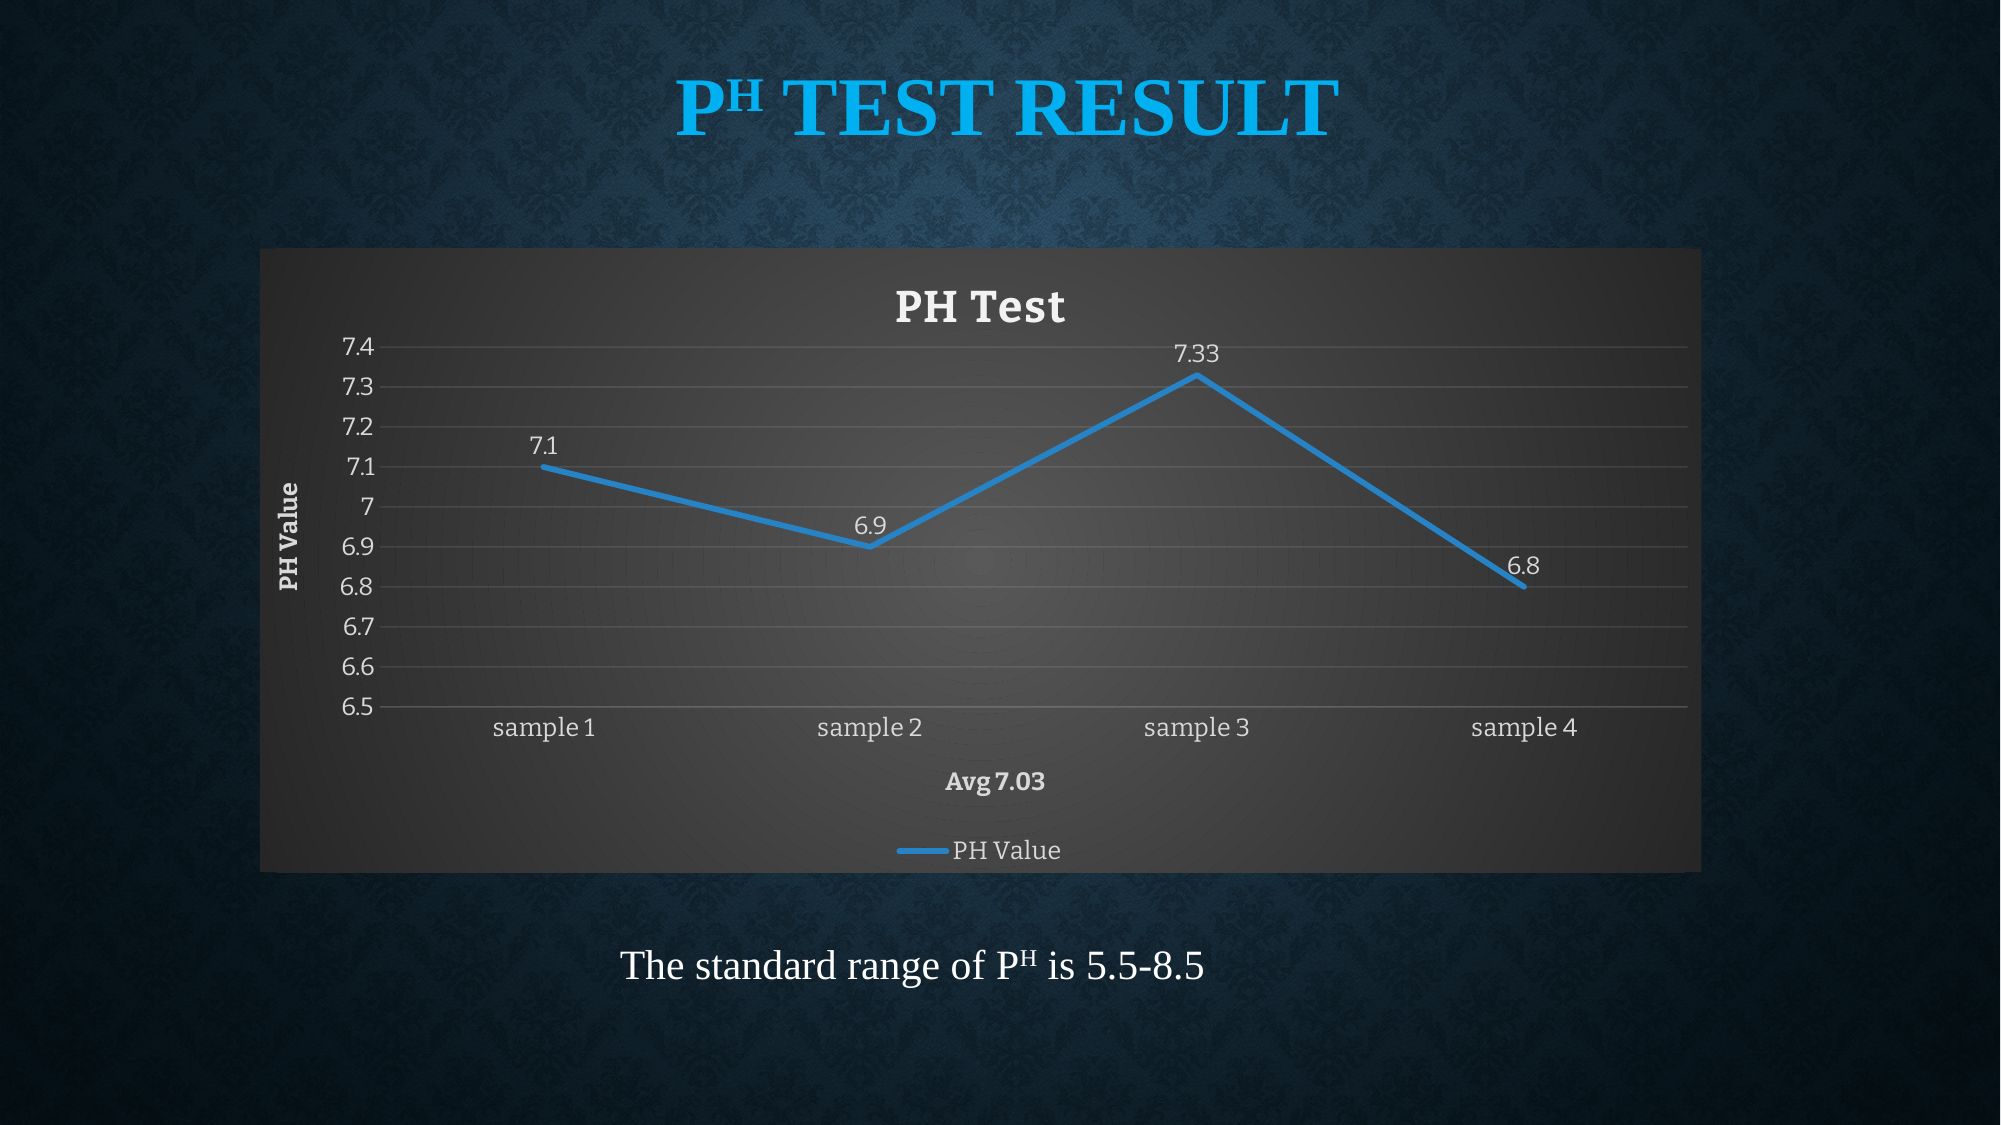

# PH Test result

### Chart: PH Test

| Category | PH Value |
|---|---|
| sample 1 | 7.1 |
| sample 2 | 6.9 |
| sample 3 | 7.33 |
| sample 4 | 6.8 |
The standard range of PH is 5.5-8.5